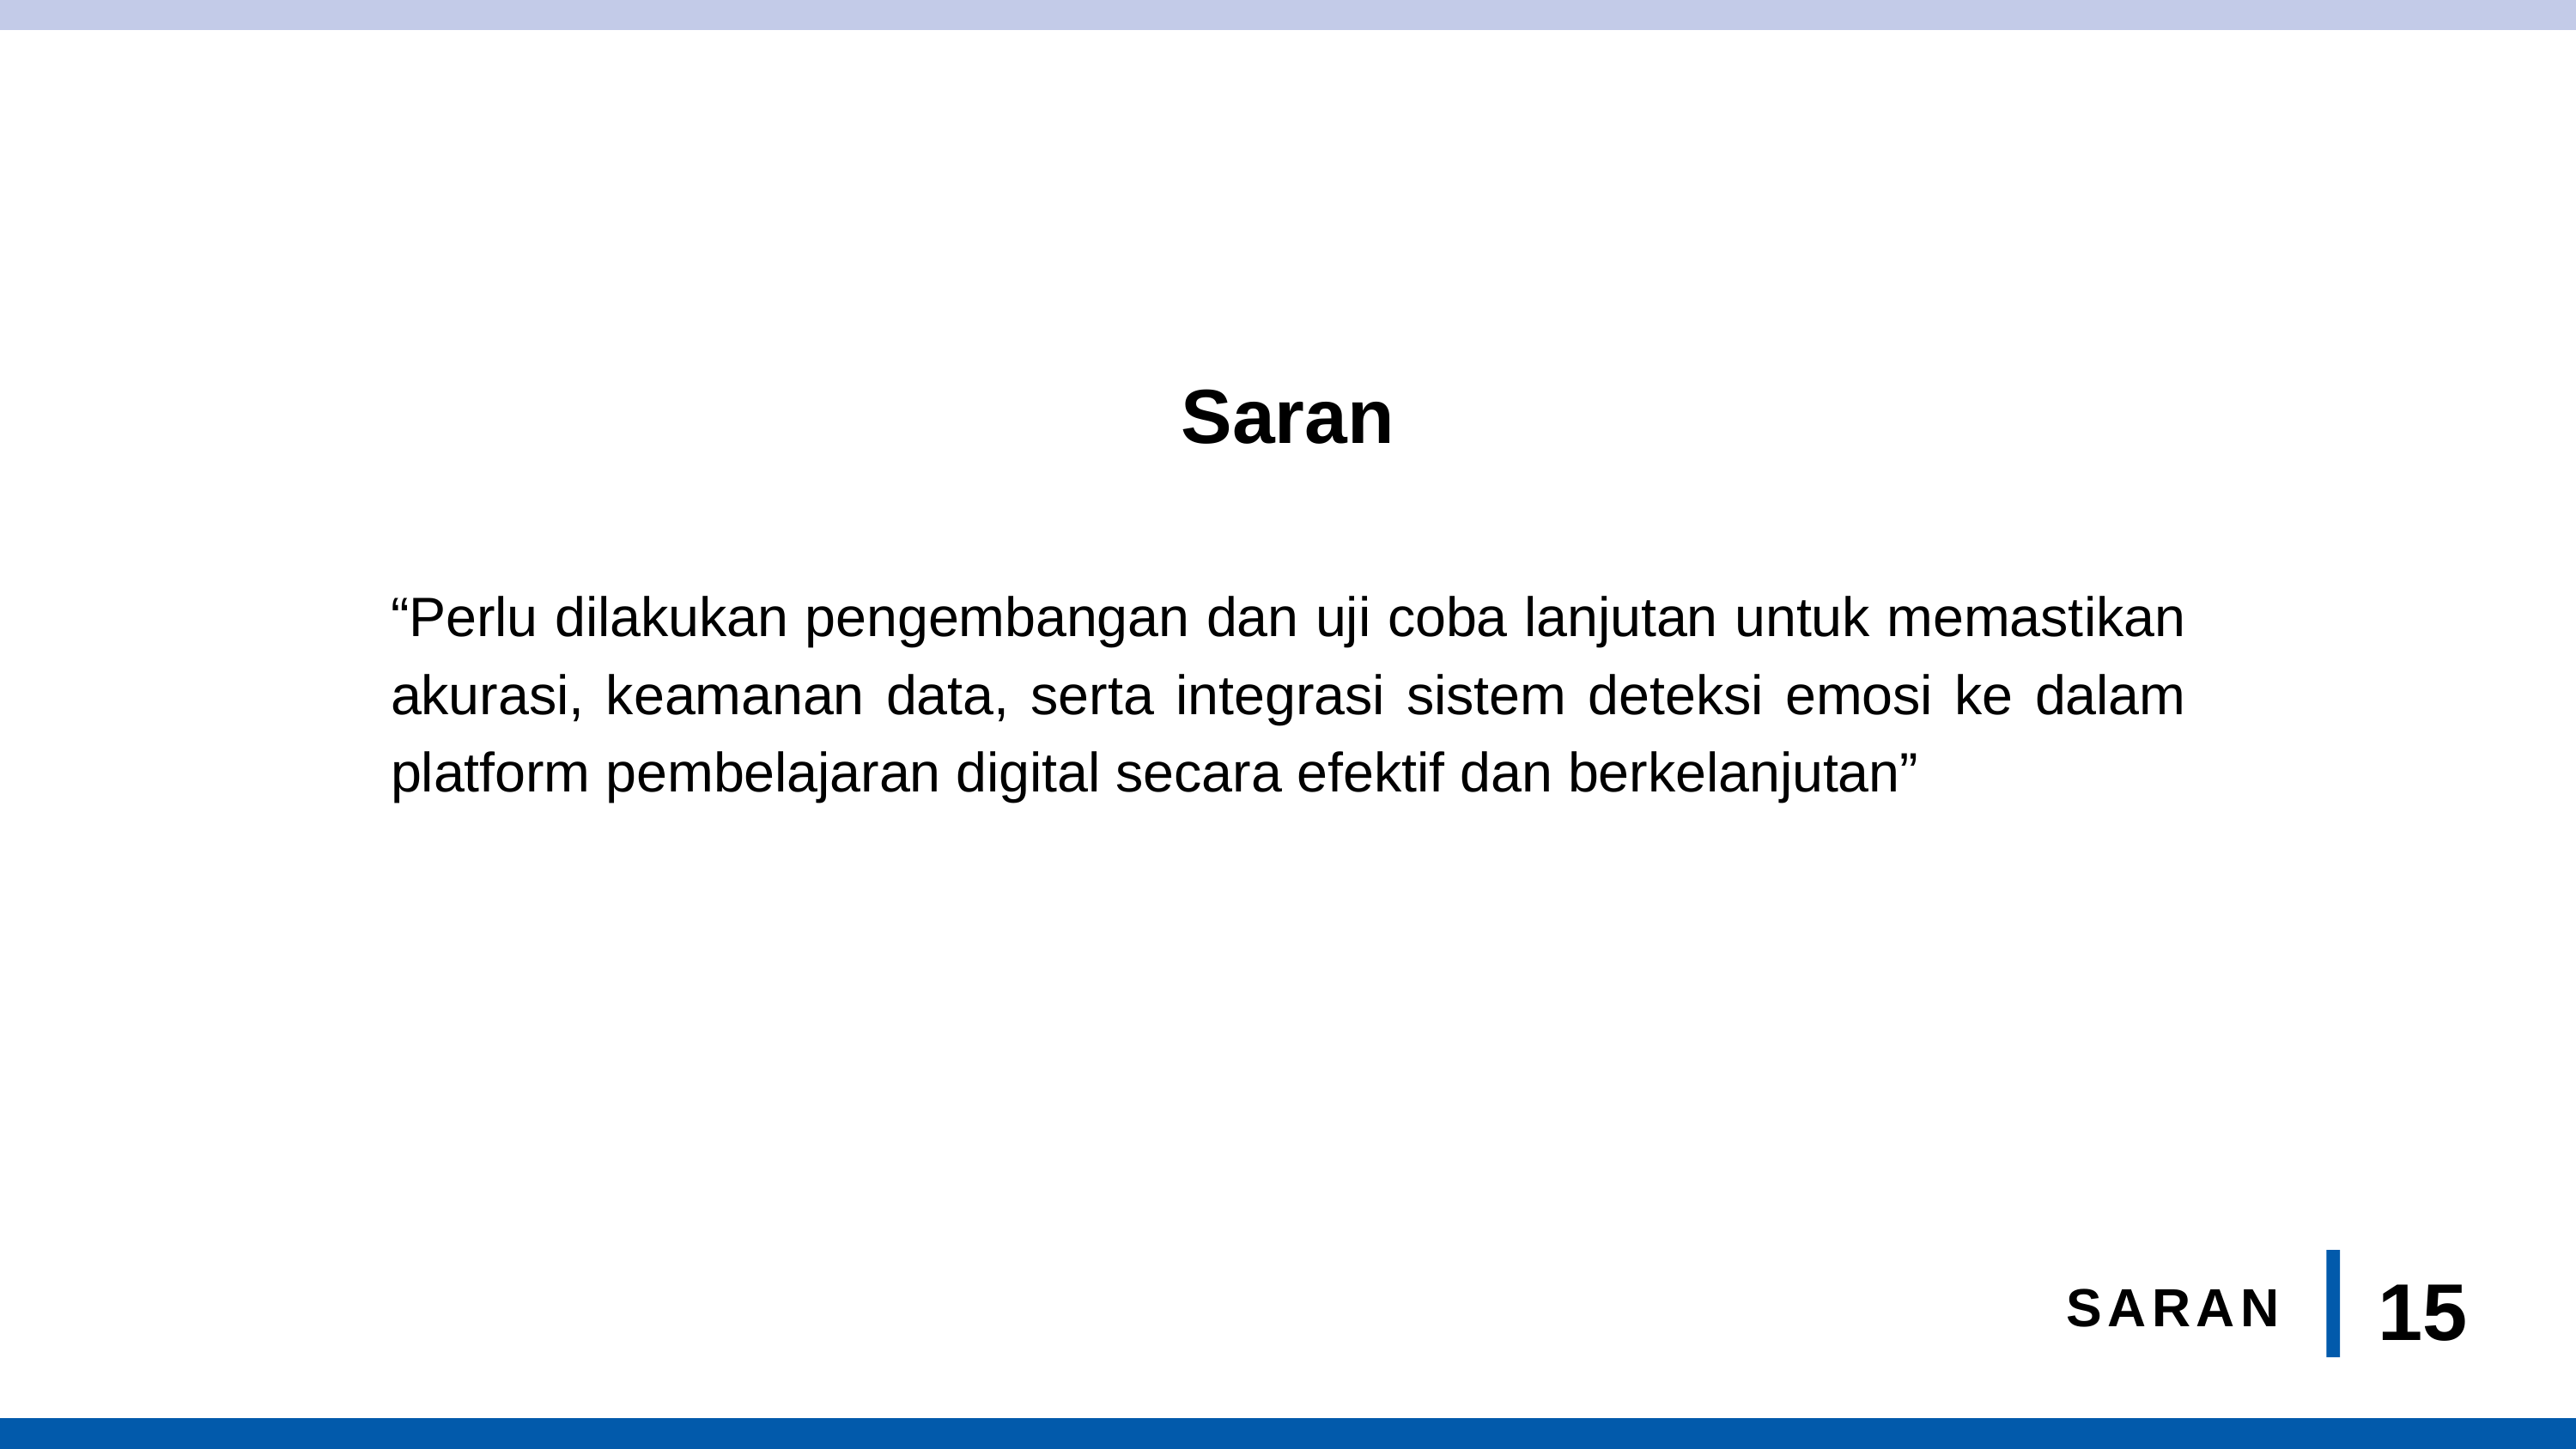

Saran
“Perlu dilakukan pengembangan dan uji coba lanjutan untuk memastikan akurasi, keamanan data, serta integrasi sistem deteksi emosi ke dalam platform pembelajaran digital secara efektif dan berkelanjutan”
15

SARAN